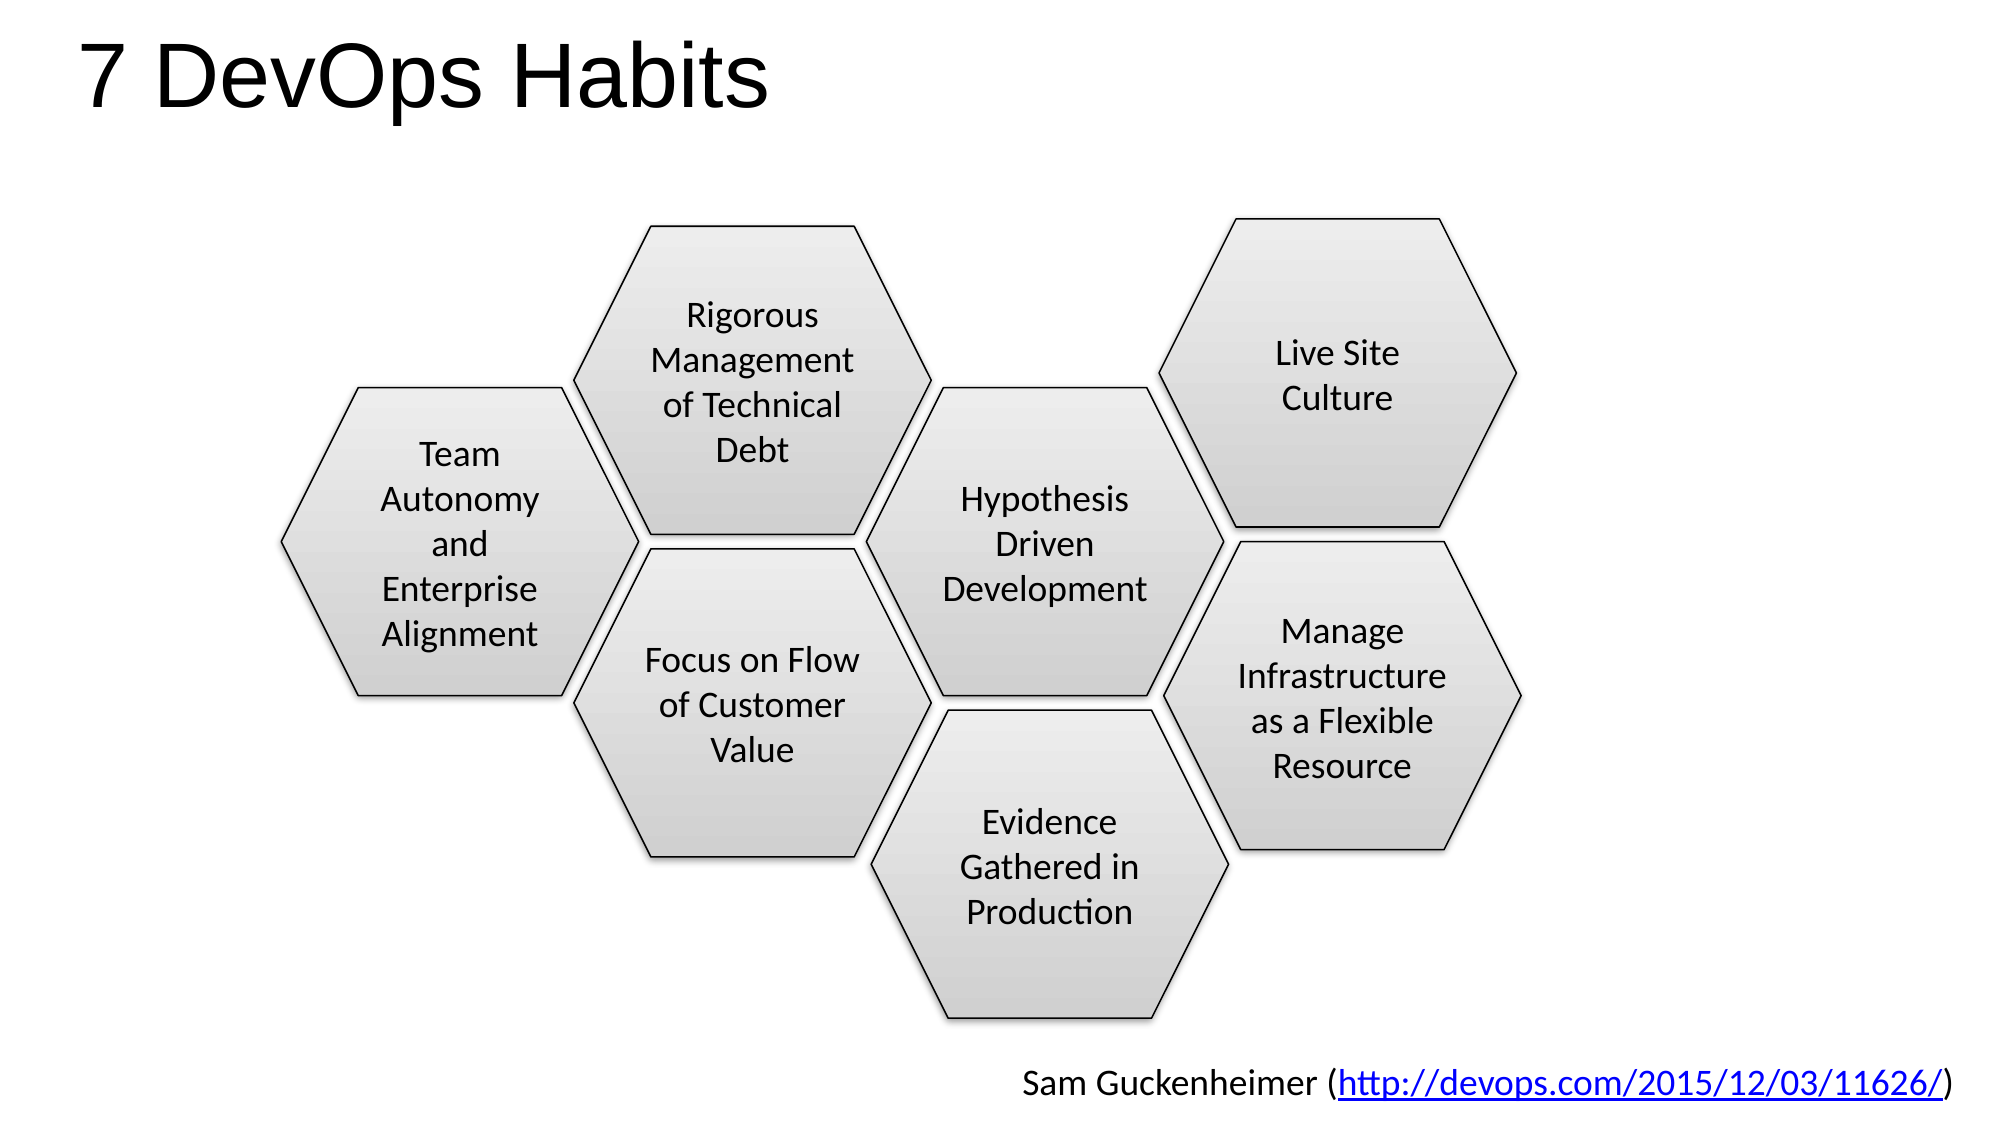

# 7 DevOps Habits
Live Site Culture
Rigorous Management of Technical Debt
Team Autonomy and Enterprise Alignment
Hypothesis Driven Development
Manage Infrastructure as a Flexible Resource
Focus on Flow of Customer Value
Evidence Gathered in Production
Sam Guckenheimer (http://devops.com/2015/12/03/11626/)